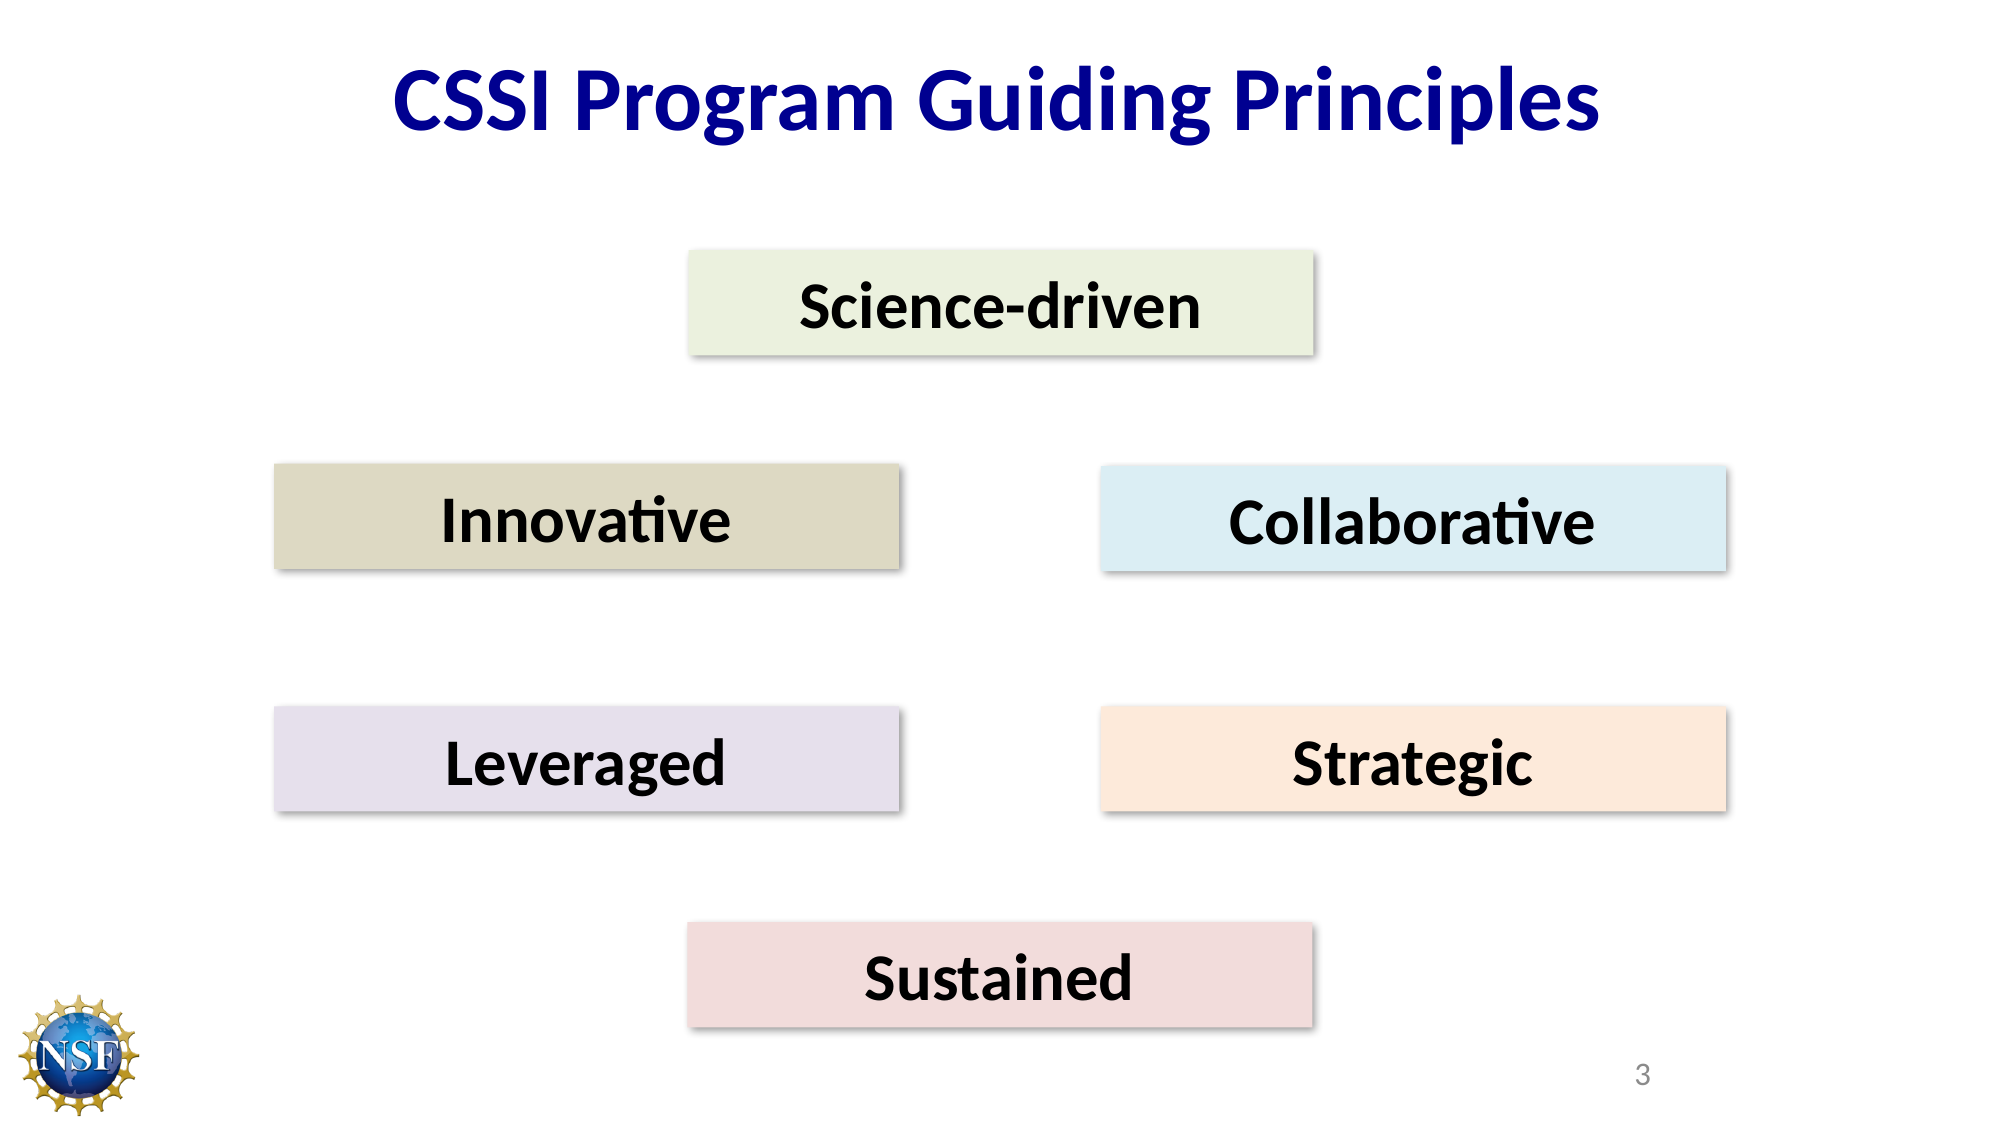

CSSI Program Guiding Principles
Science-driven
Innovative
Collaborative
Leveraged
Strategic
Sustained
3